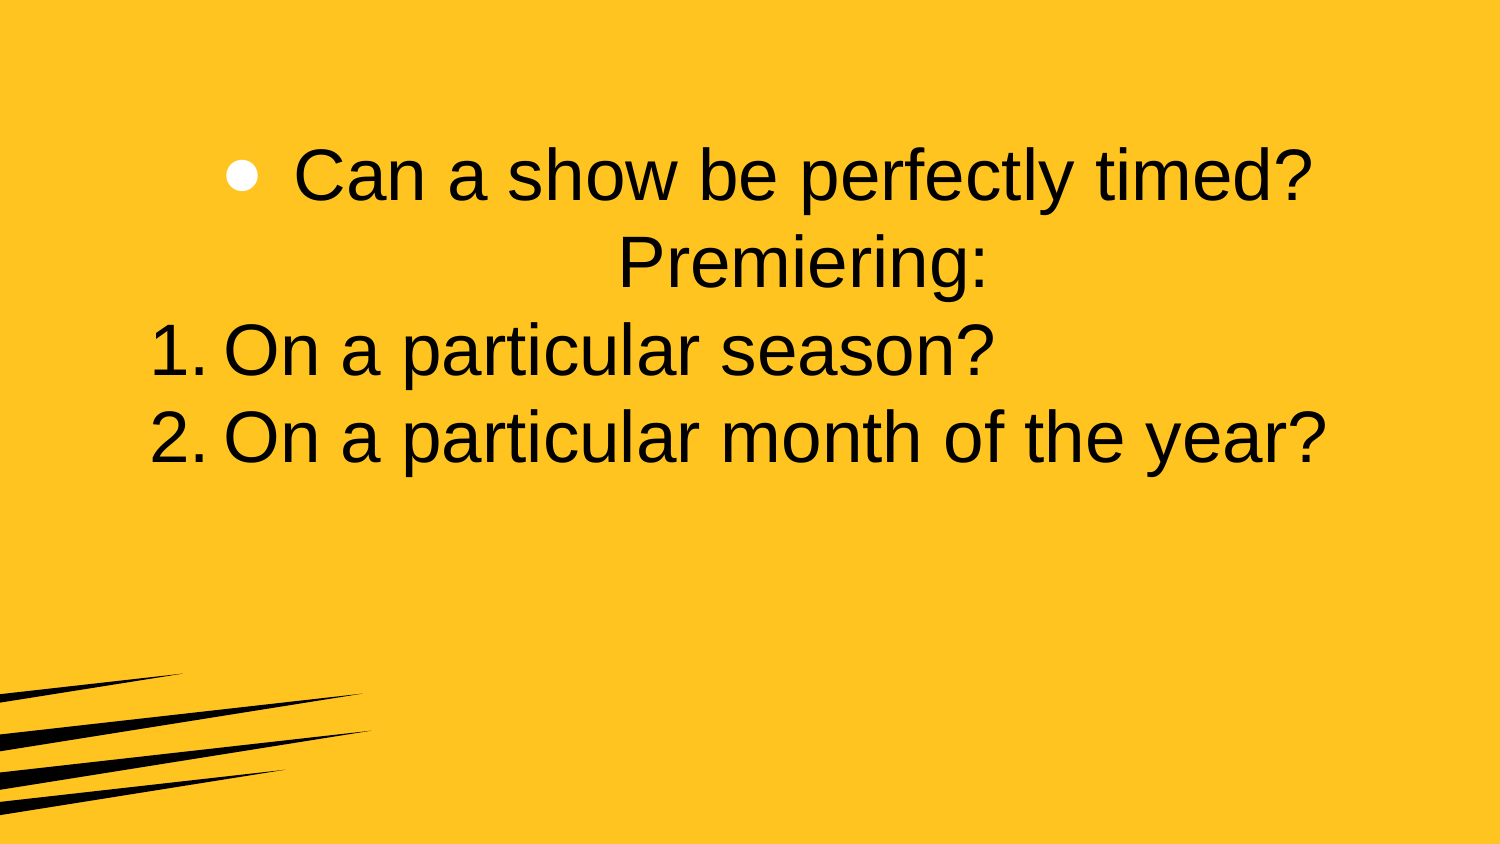

# Can a show be perfectly timed?
Premiering:
On a particular season?
On a particular month of the year?